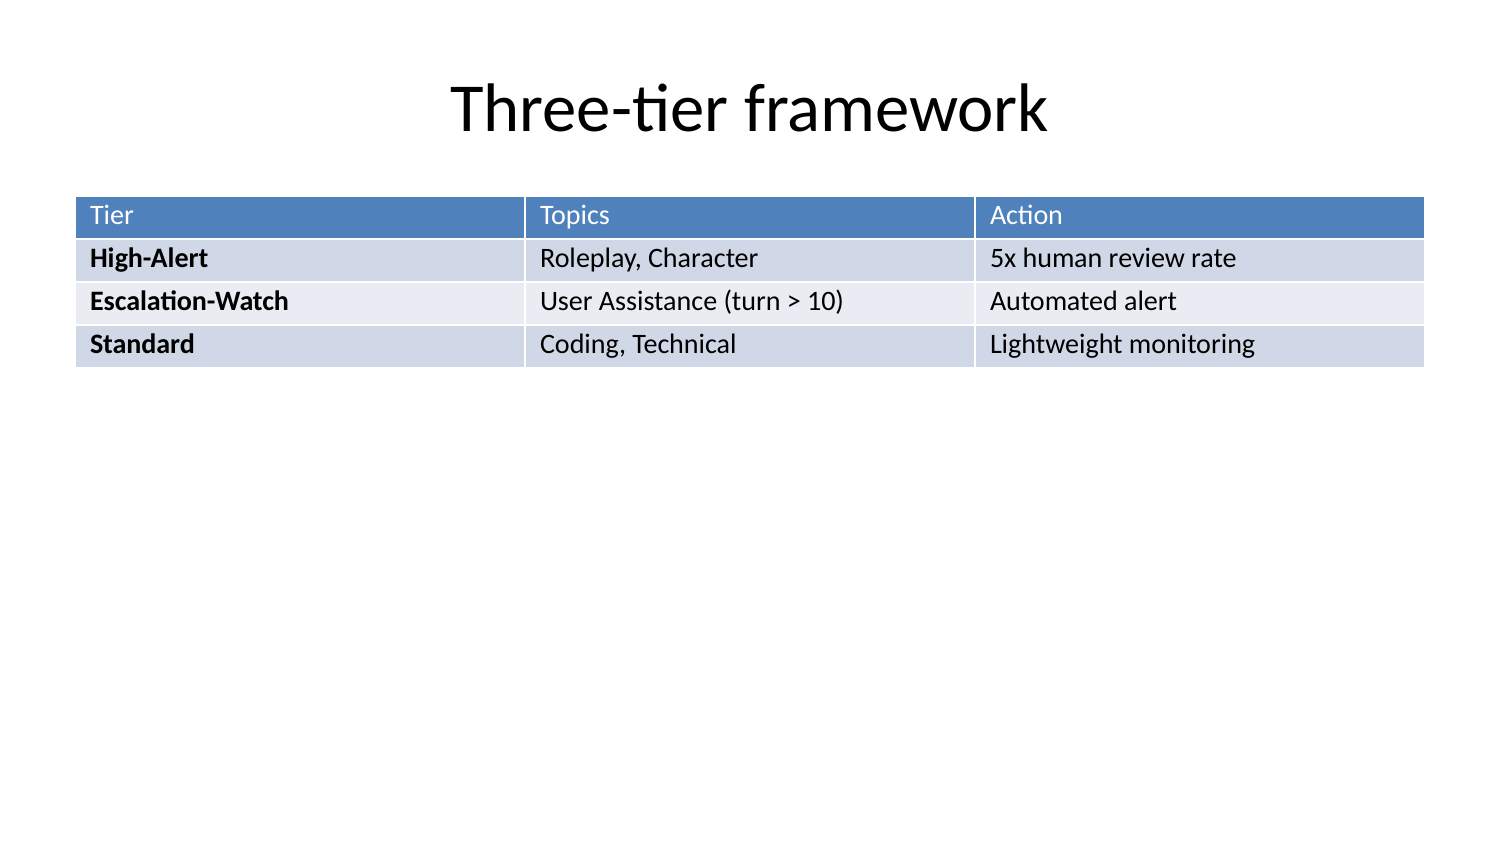

# Three-tier framework
| Tier | Topics | Action |
| --- | --- | --- |
| High-Alert | Roleplay, Character | 5x human review rate |
| Escalation-Watch | User Assistance (turn > 10) | Automated alert |
| Standard | Coding, Technical | Lightweight monitoring |